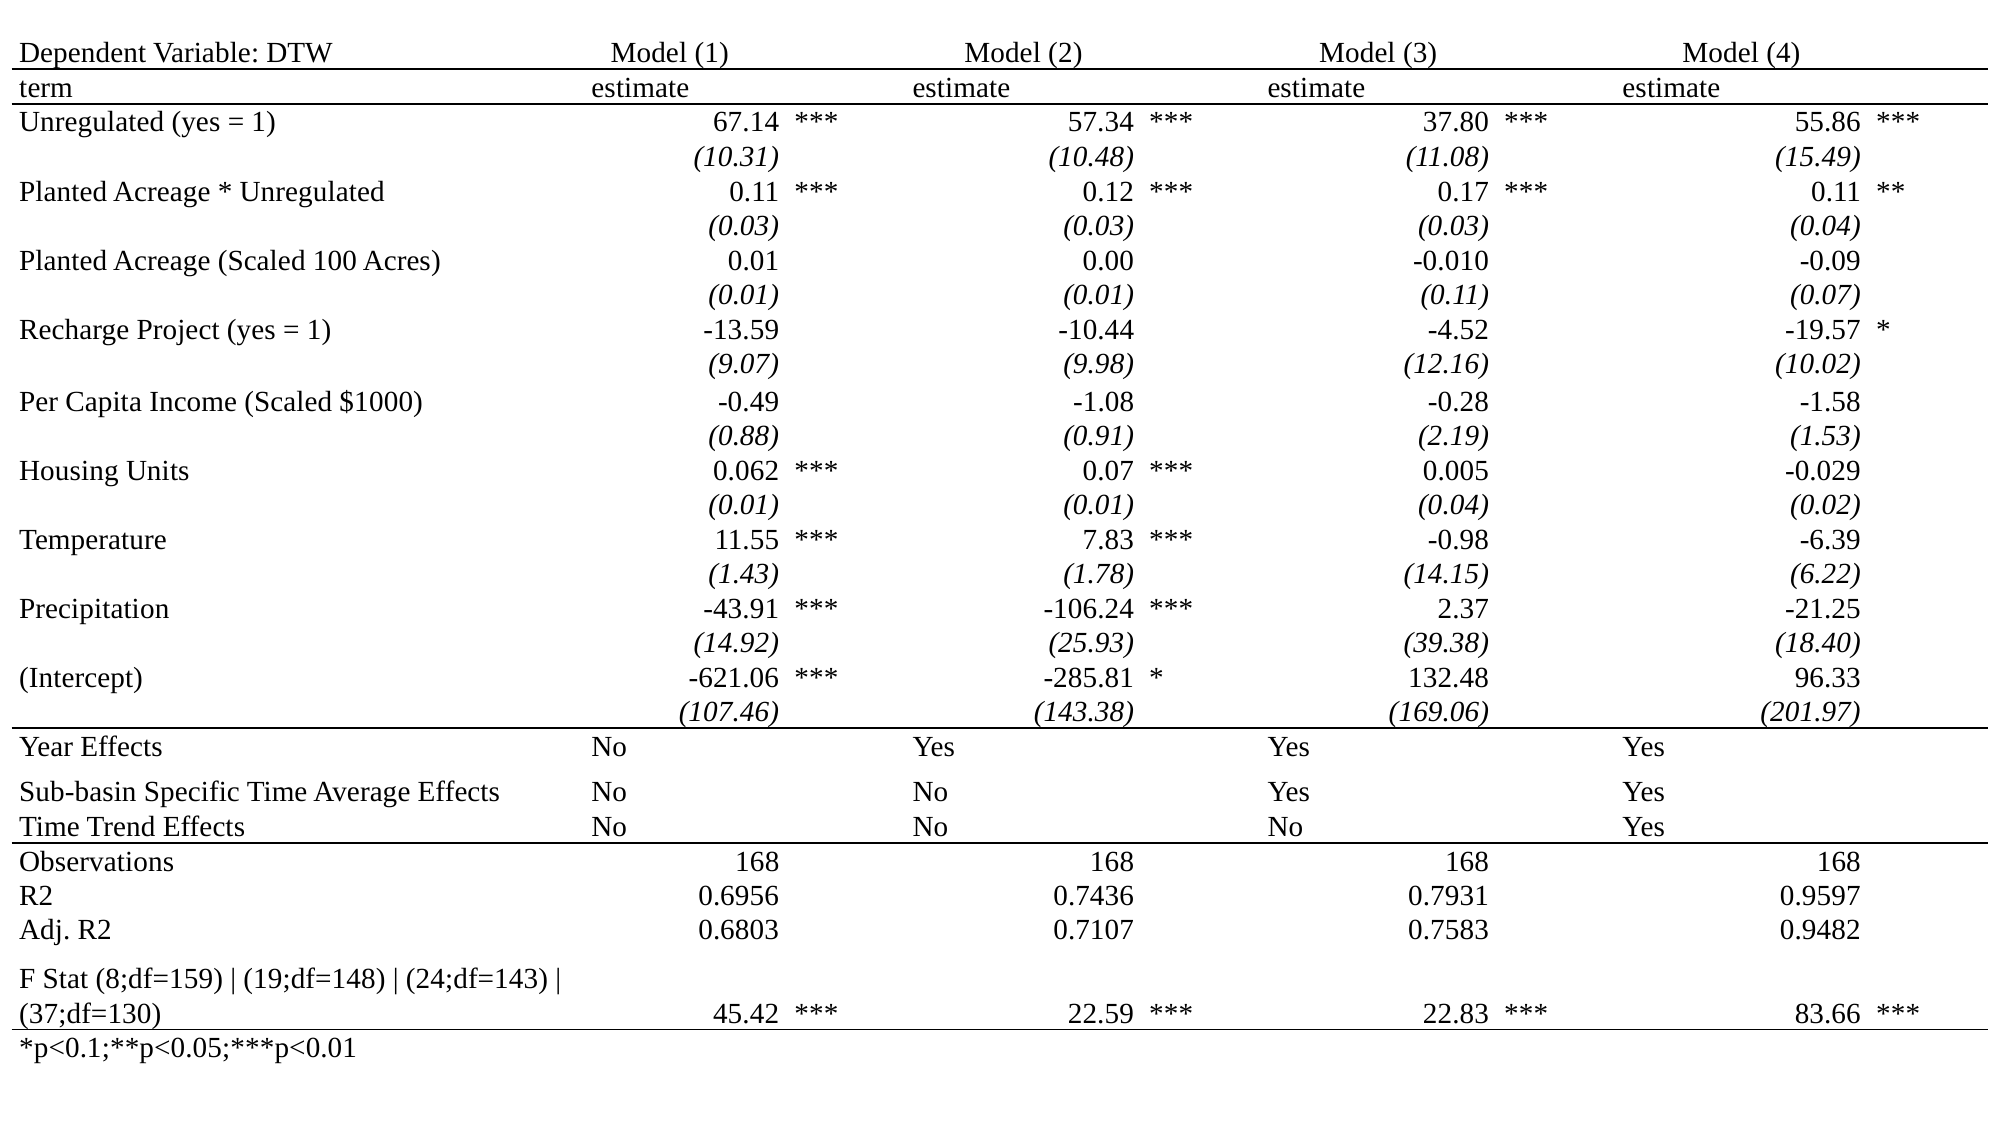

| Dependent Variable: DTW | Model (1) |  |  | Model (2) |  | Model (3) |  | Model (4) |  |
| --- | --- | --- | --- | --- | --- | --- | --- | --- | --- |
| term |  | estimate |  | estimate |  | estimate |  | estimate |  |
| Unregulated (yes = 1) |  | 67.14 | \*\*\* | 57.34 | \*\*\* | 37.80 | \*\*\* | 55.86 | \*\*\* |
|  |  | (10.31) |  | (10.48) |  | (11.08) |  | (15.49) |  |
| Planted Acreage \* Unregulated |  | 0.11 | \*\*\* | 0.12 | \*\*\* | 0.17 | \*\*\* | 0.11 | \*\* |
|  |  | (0.03) |  | (0.03) |  | (0.03) |  | (0.04) |  |
| Planted Acreage (Scaled 100 Acres) |  | 0.01 |  | 0.00 |  | -0.010 |  | -0.09 |  |
|  |  | (0.01) |  | (0.01) |  | (0.11) |  | (0.07) |  |
| Recharge Project (yes = 1) |  | -13.59 |  | -10.44 |  | -4.52 |  | -19.57 | \* |
|  |  | (9.07) |  | (9.98) |  | (12.16) |  | (10.02) |  |
| Per Capita Income (Scaled $1000) |  | -0.49 |  | -1.08 |  | -0.28 |  | -1.58 |  |
|  |  | (0.88) |  | (0.91) |  | (2.19) |  | (1.53) |  |
| Housing Units |  | 0.062 | \*\*\* | 0.07 | \*\*\* | 0.005 |  | -0.029 |  |
|  |  | (0.01) |  | (0.01) |  | (0.04) |  | (0.02) |  |
| Temperature |  | 11.55 | \*\*\* | 7.83 | \*\*\* | -0.98 |  | -6.39 |  |
|  |  | (1.43) |  | (1.78) |  | (14.15) |  | (6.22) |  |
| Precipitation |  | -43.91 | \*\*\* | -106.24 | \*\*\* | 2.37 |  | -21.25 |  |
|  |  | (14.92) |  | (25.93) |  | (39.38) |  | (18.40) |  |
| (Intercept) |  | -621.06 | \*\*\* | -285.81 | \* | 132.48 |  | 96.33 |  |
|  |  | (107.46) |  | (143.38) |  | (169.06) |  | (201.97) |  |
| Year Effects |  | No |  | Yes |  | Yes |  | Yes |  |
| Sub-basin Specific Time Average Effects |  | No |  | No |  | Yes |  | Yes |  |
| Time Trend Effects |  | No |  | No |  | No |  | Yes |  |
| Observations |  | 168 |  | 168 |  | 168 |  | 168 |  |
| R2 |  | 0.6956 |  | 0.7436 |  | 0.7931 |  | 0.9597 |  |
| Adj. R2 |  | 0.6803 |  | 0.7107 |  | 0.7583 |  | 0.9482 |  |
| F Stat (8;df=159) | (19;df=148) | (24;df=143) | (37;df=130) |  | 45.42 | \*\*\* | 22.59 | \*\*\* | 22.83 | \*\*\* | 83.66 | \*\*\* |
| \*p<0.1;\*\*p<0.05;\*\*\*p<0.01 |  |  |  |  |  |  |  |  |  |